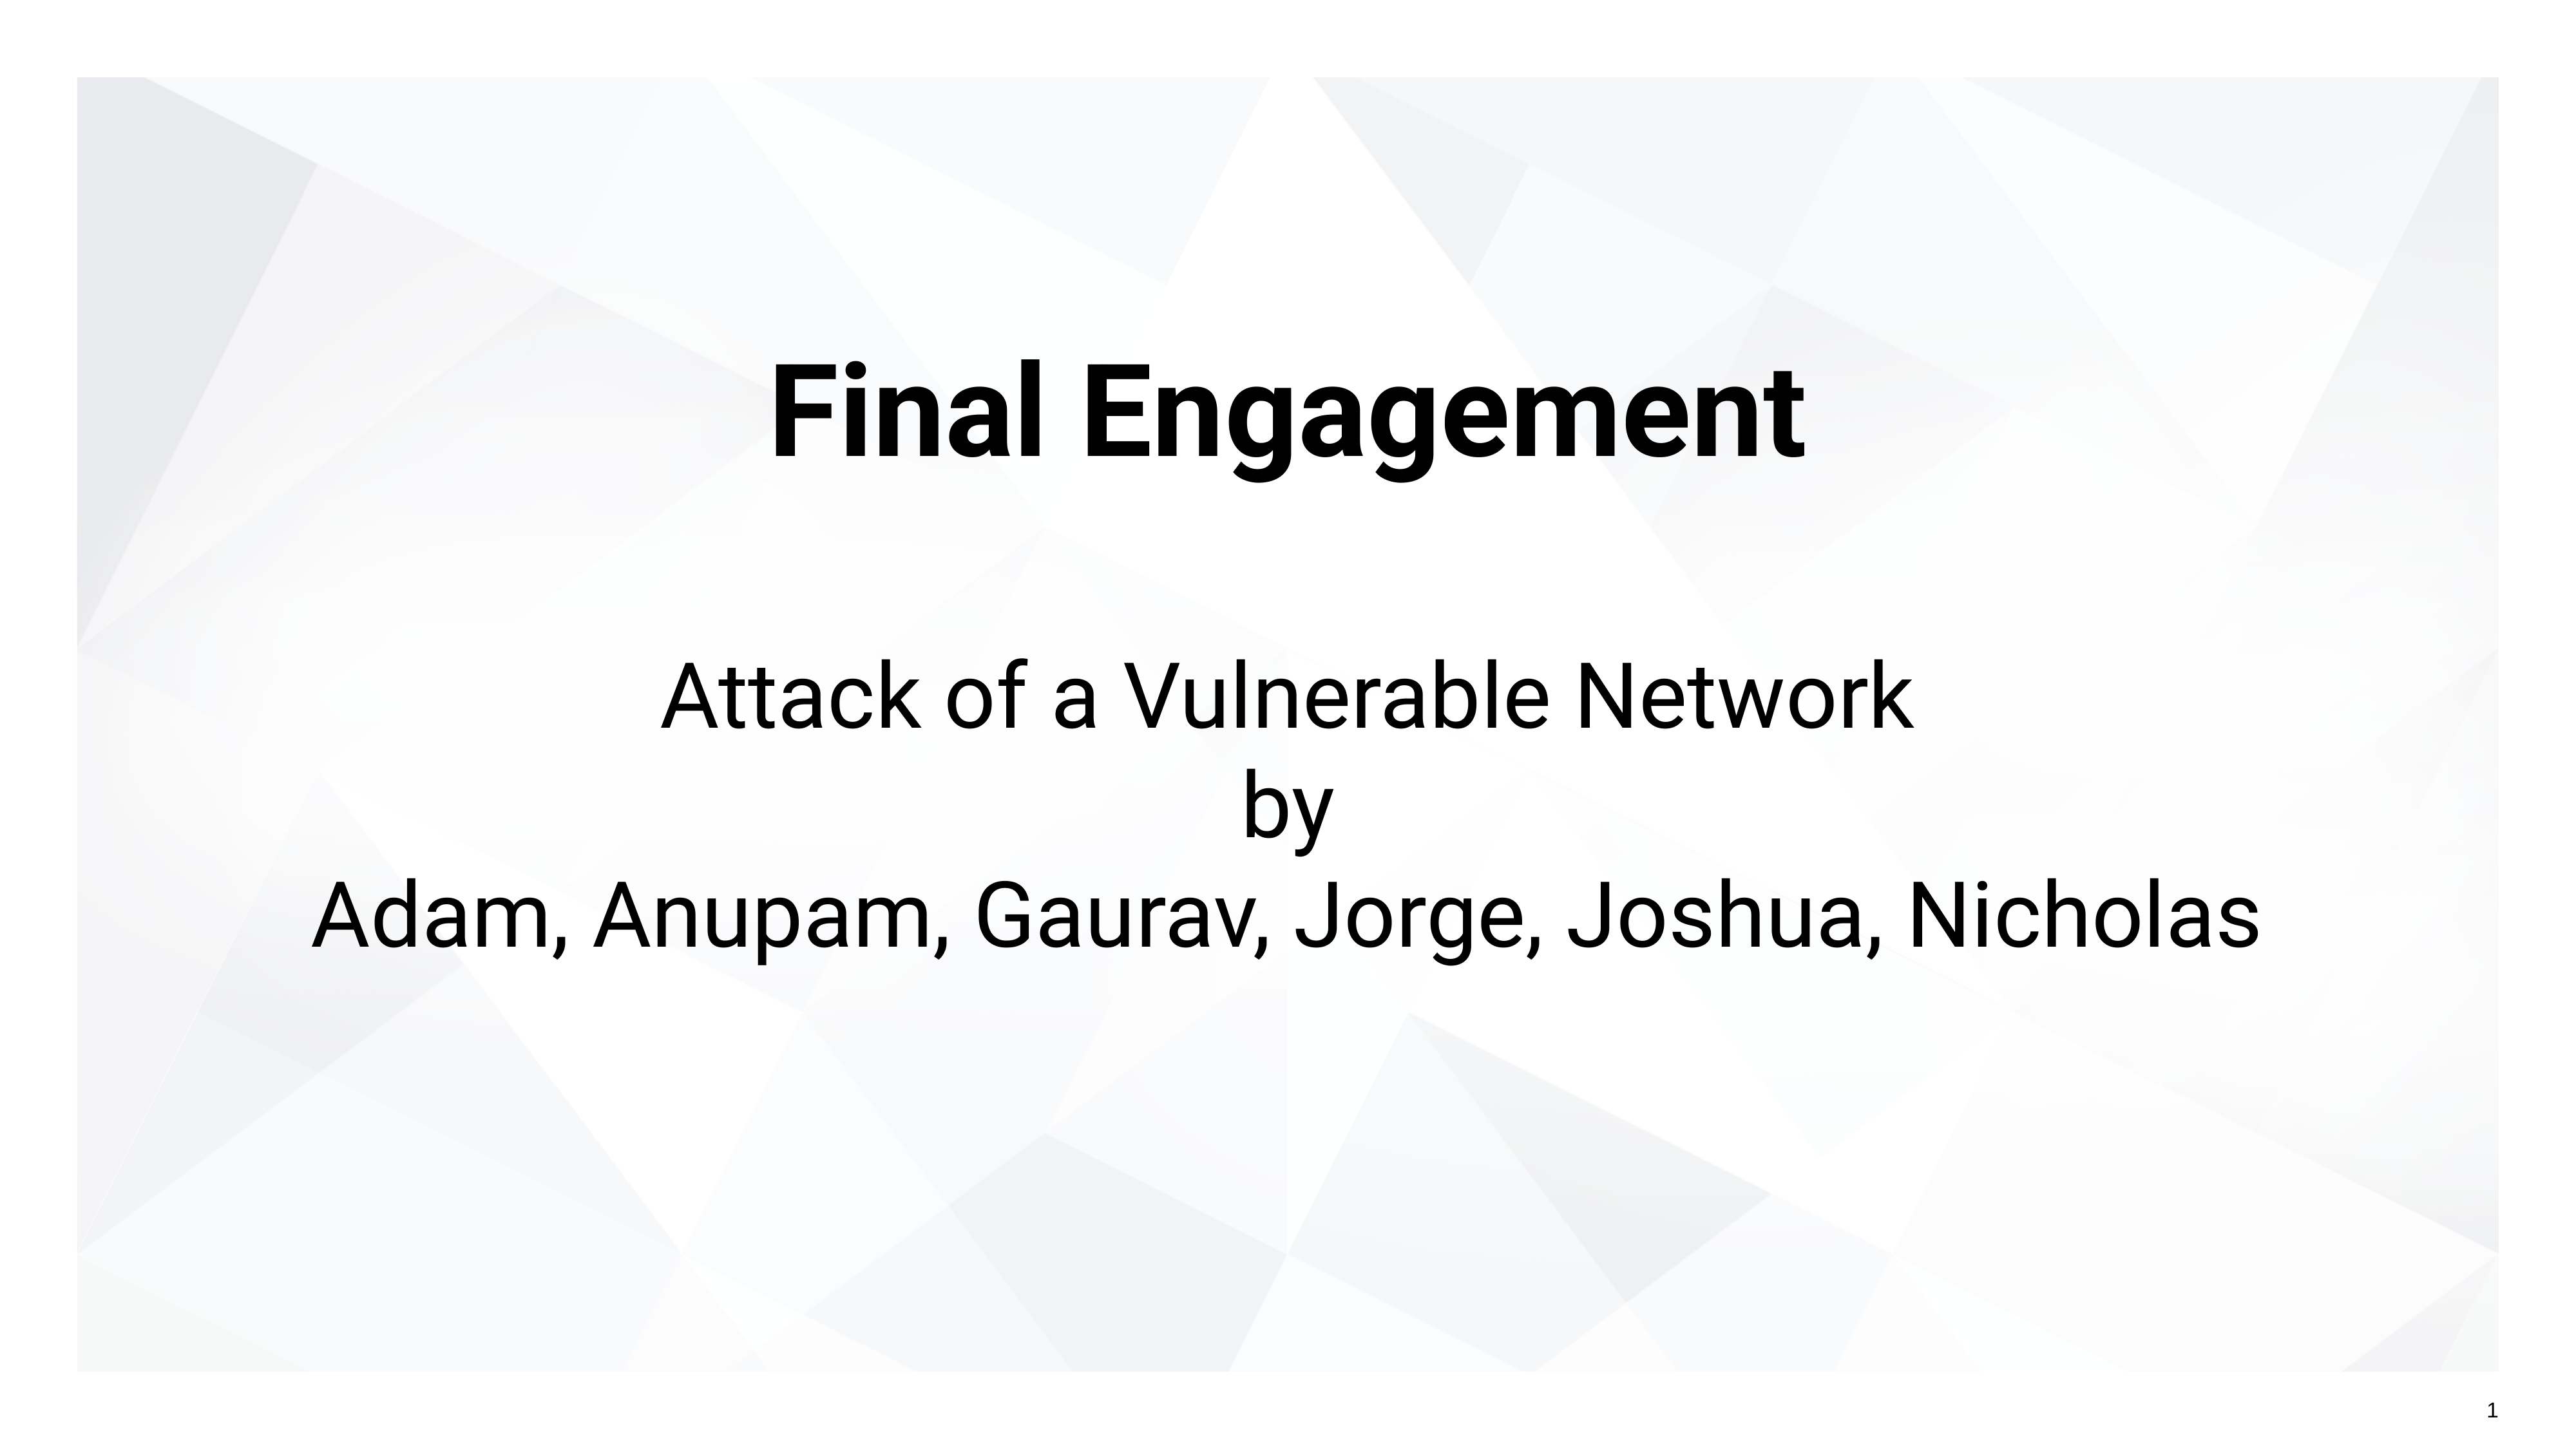

# Final Engagement

Attack of a Vulnerable Network
by
Adam, Anupam, Gaurav, Jorge, Joshua, Nicholas

1